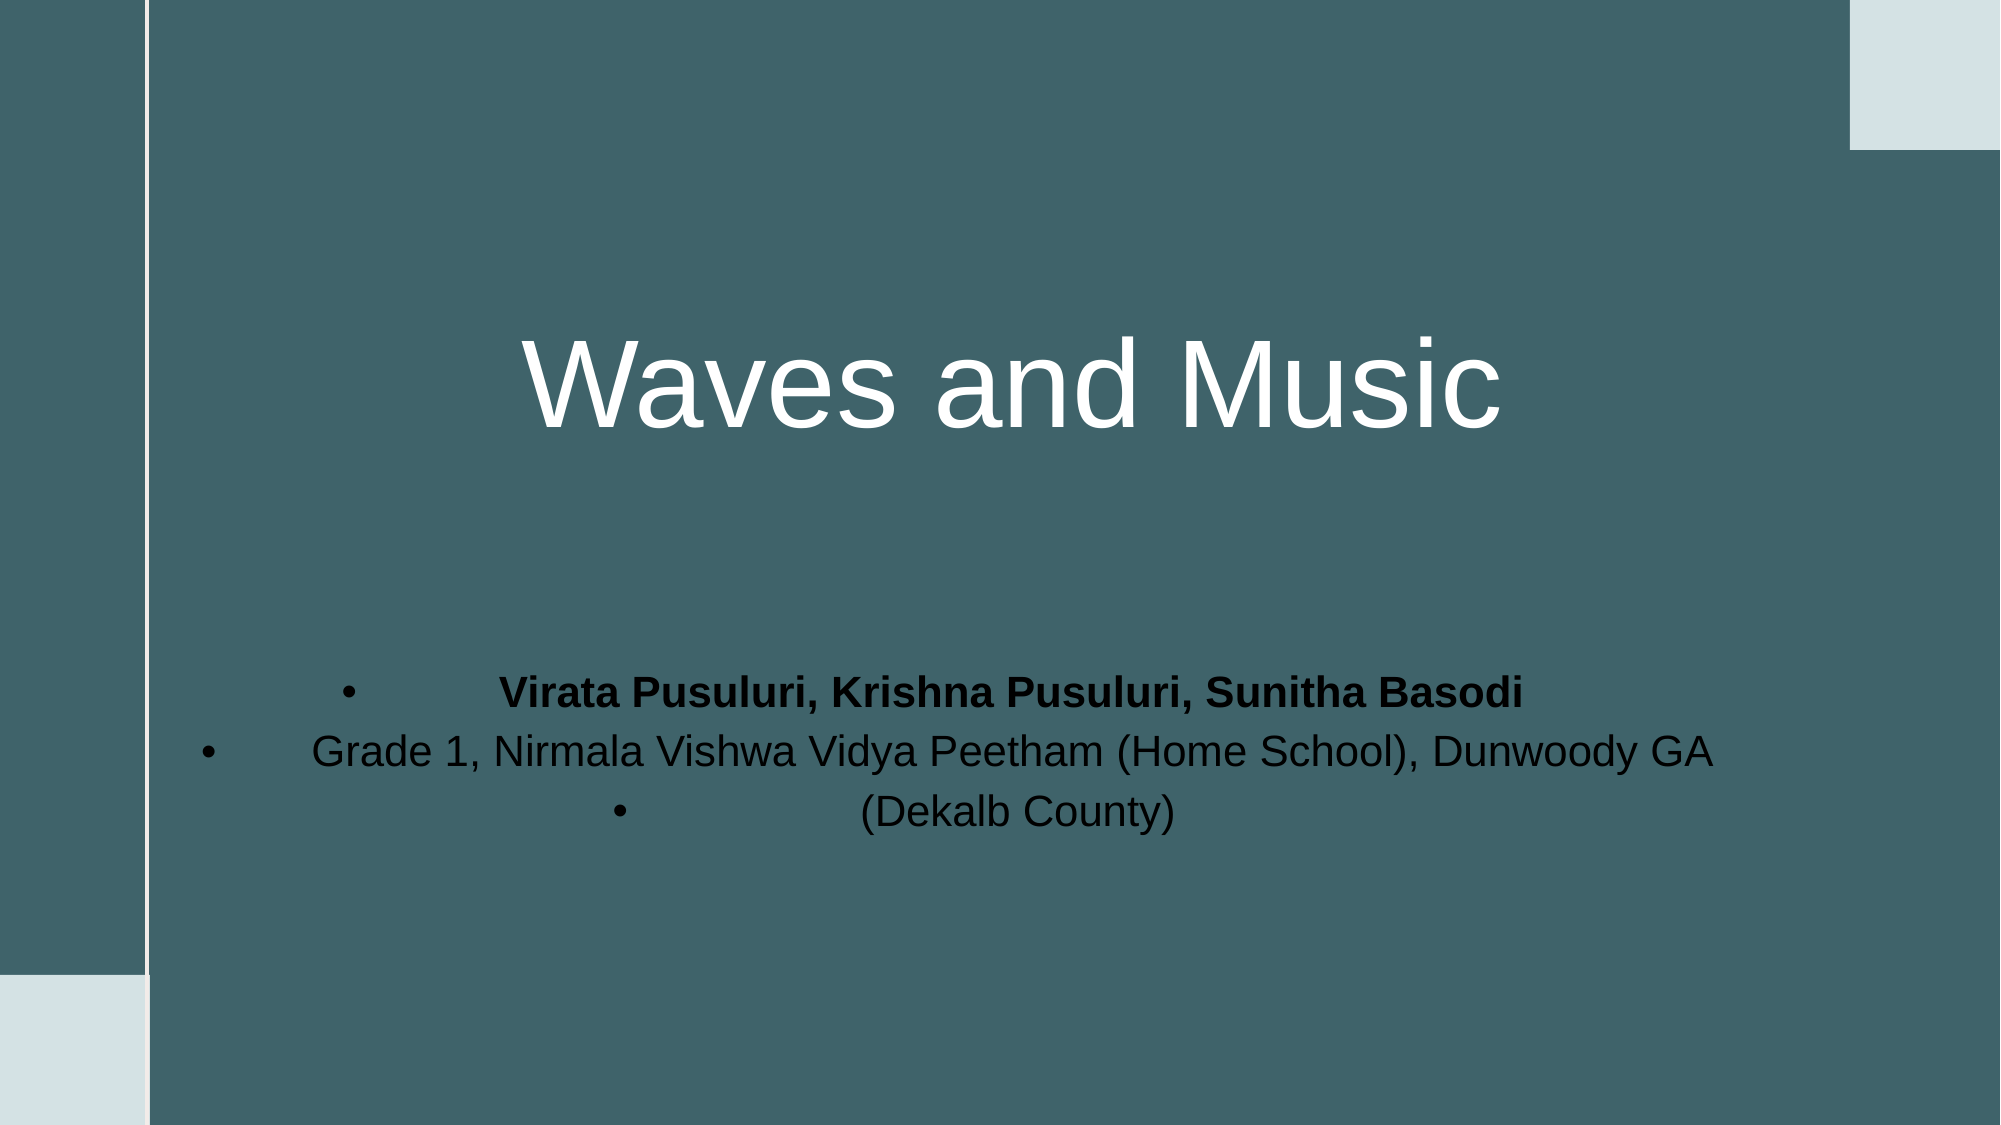

Waves and Music
Virata Pusuluri, Krishna Pusuluri, Sunitha Basodi
Grade 1, Nirmala Vishwa Vidya Peetham (Home School), Dunwoody GA
(Dekalb County)